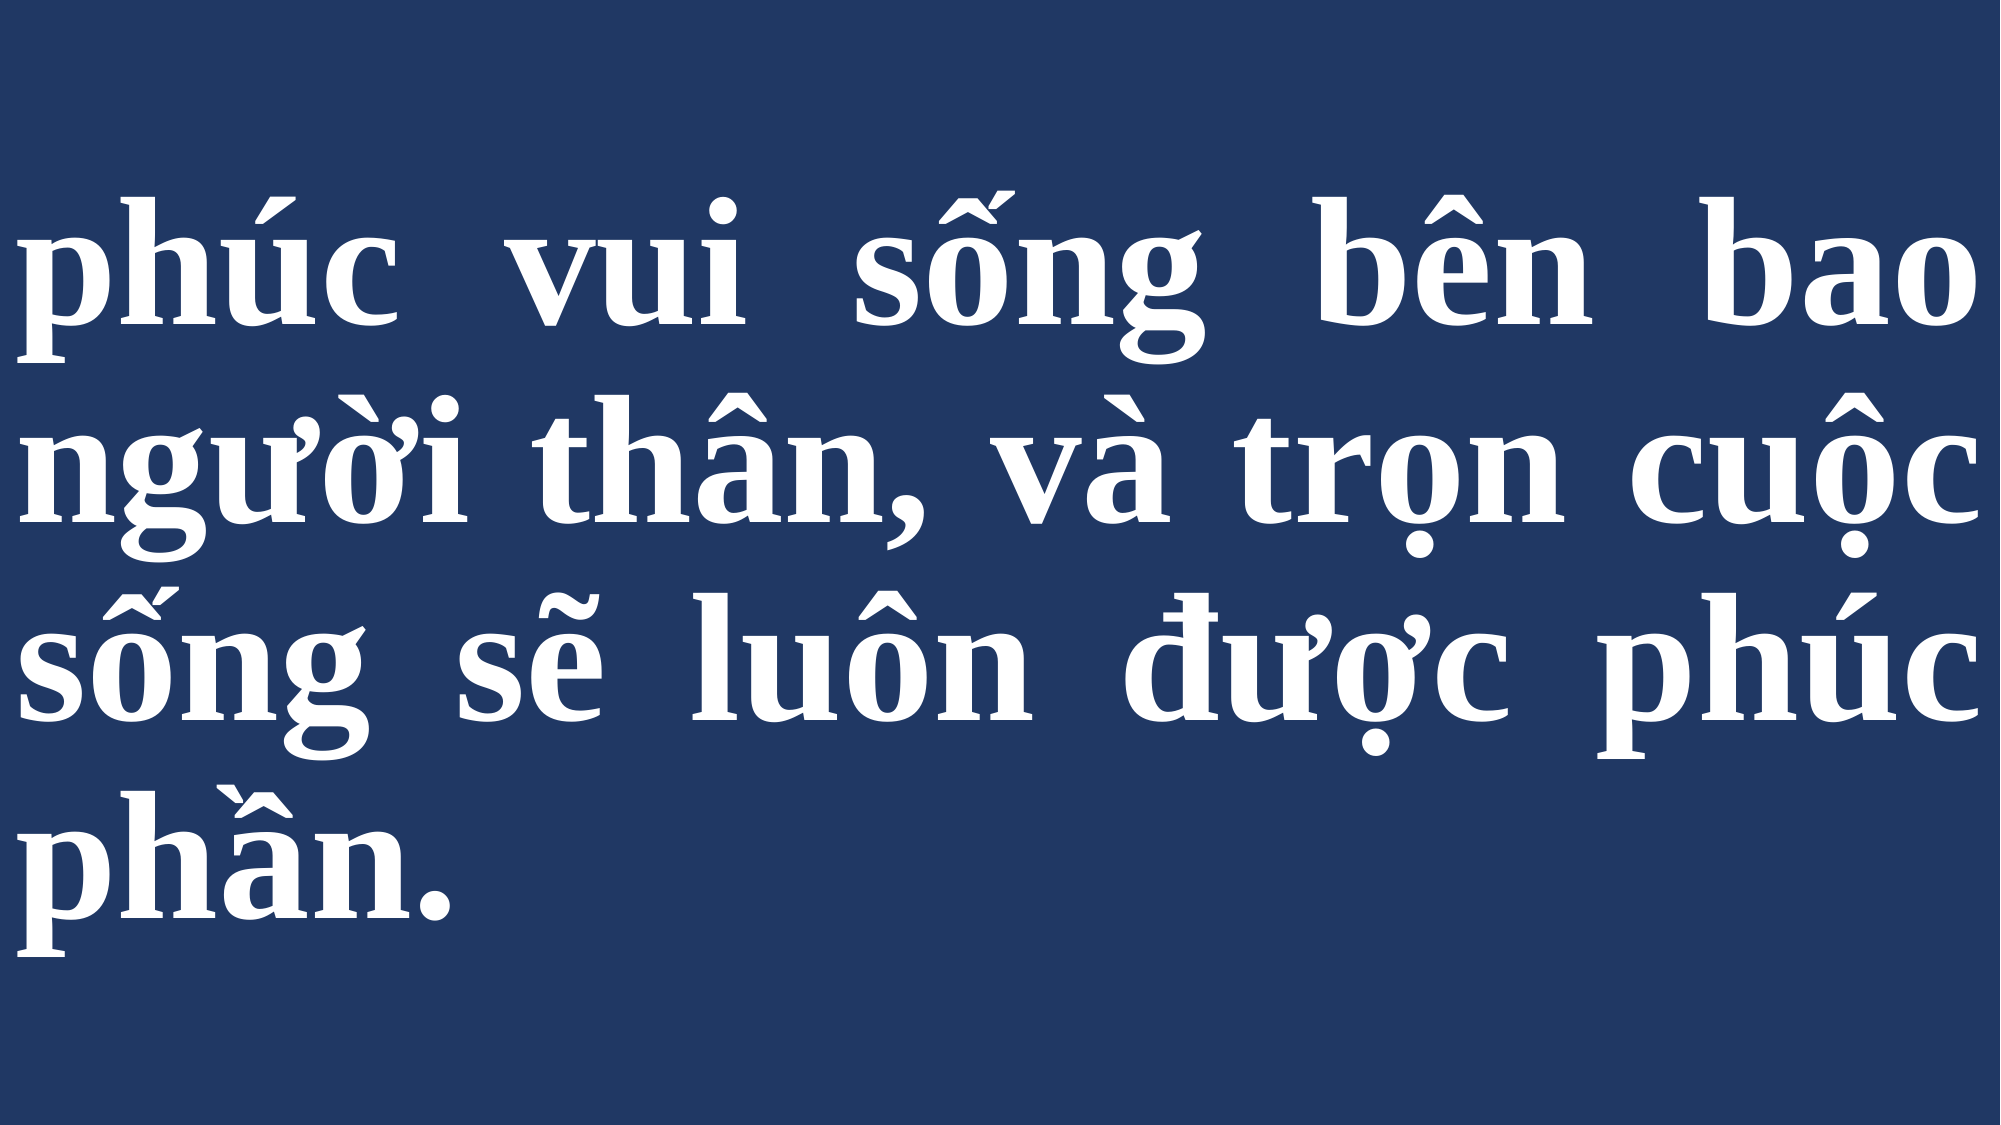

# phúc vui sống bên bao người thân, và trọn cuộc sống sẽ luôn được phúc phần.